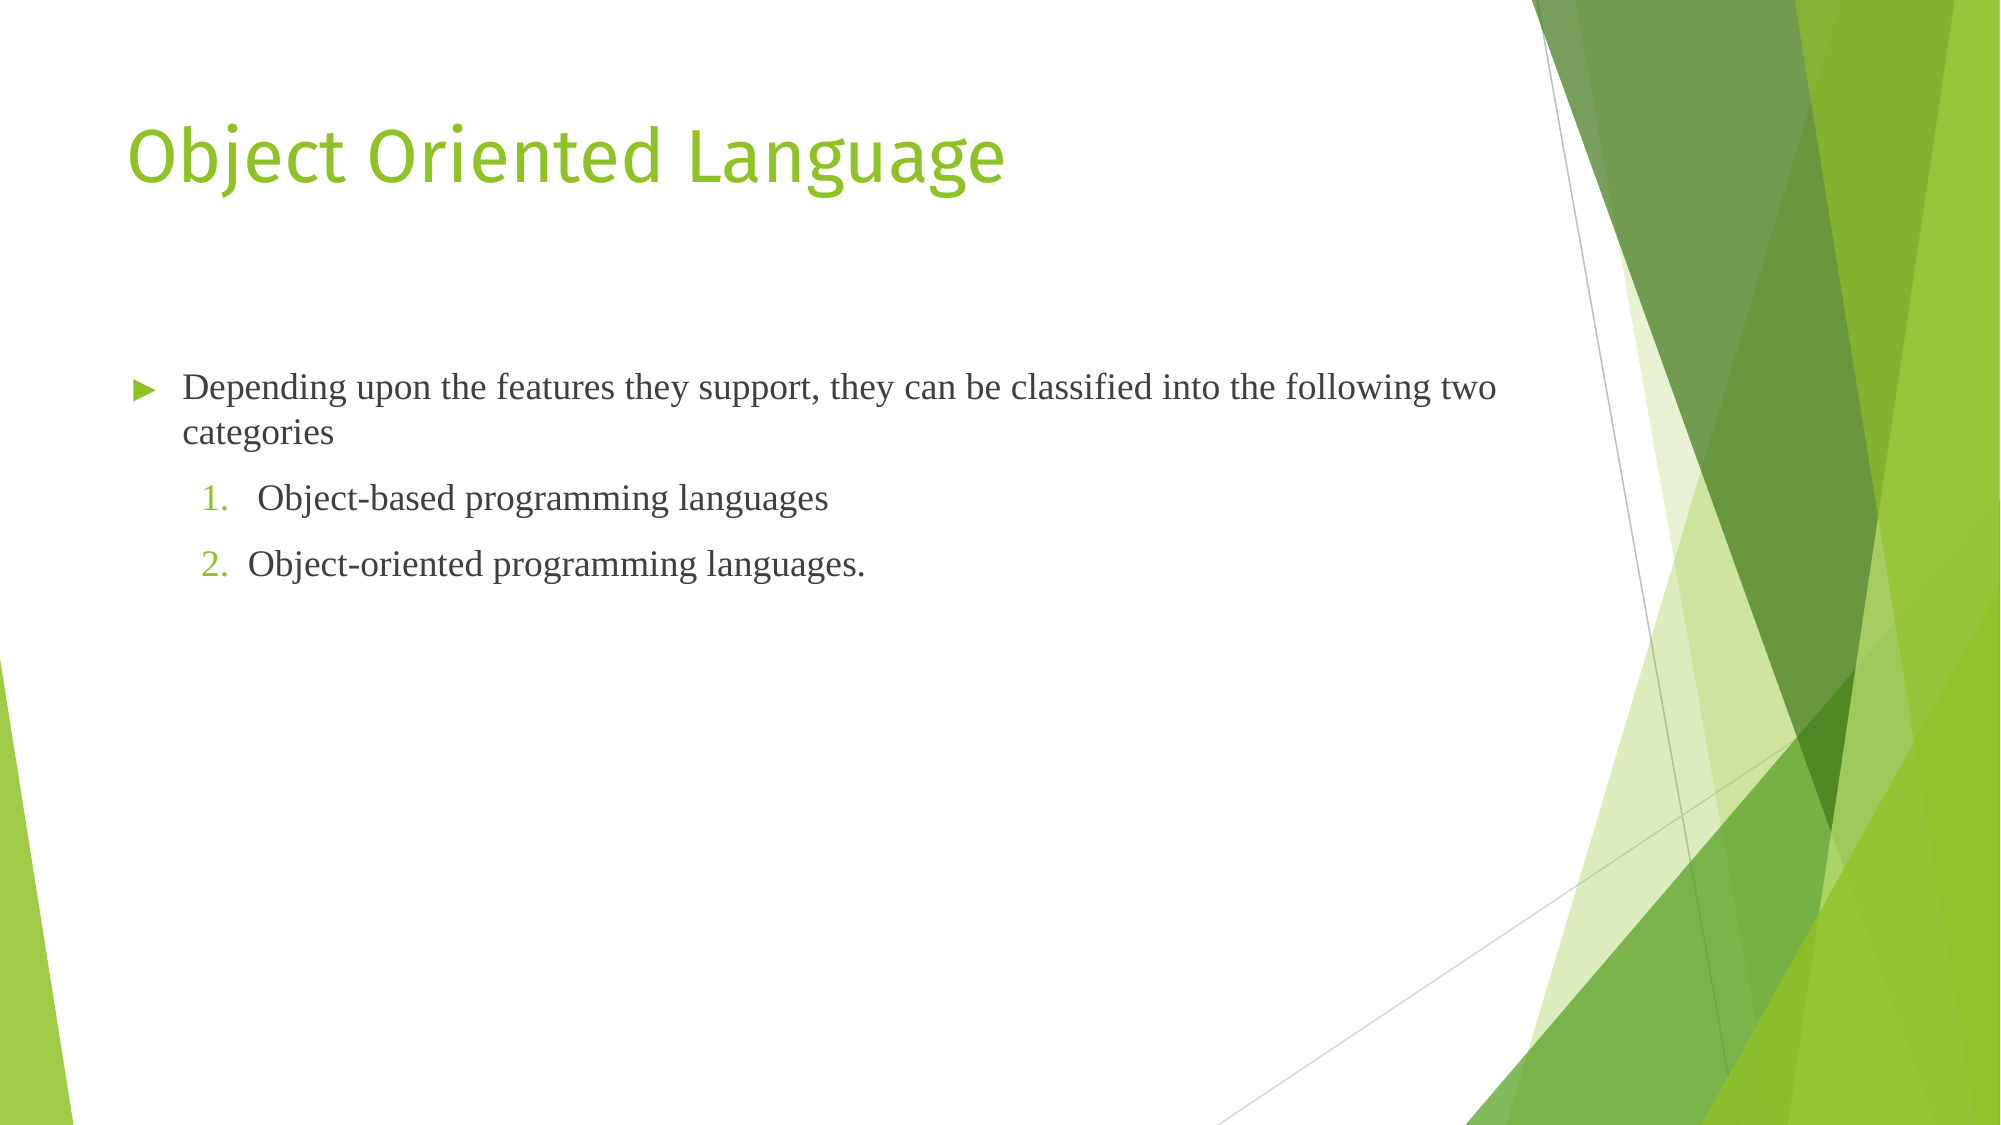

# Object Oriented Language
Depending upon the features they support, they can be classified into the following two categories
 Object-based programming languages
Object-oriented programming languages.